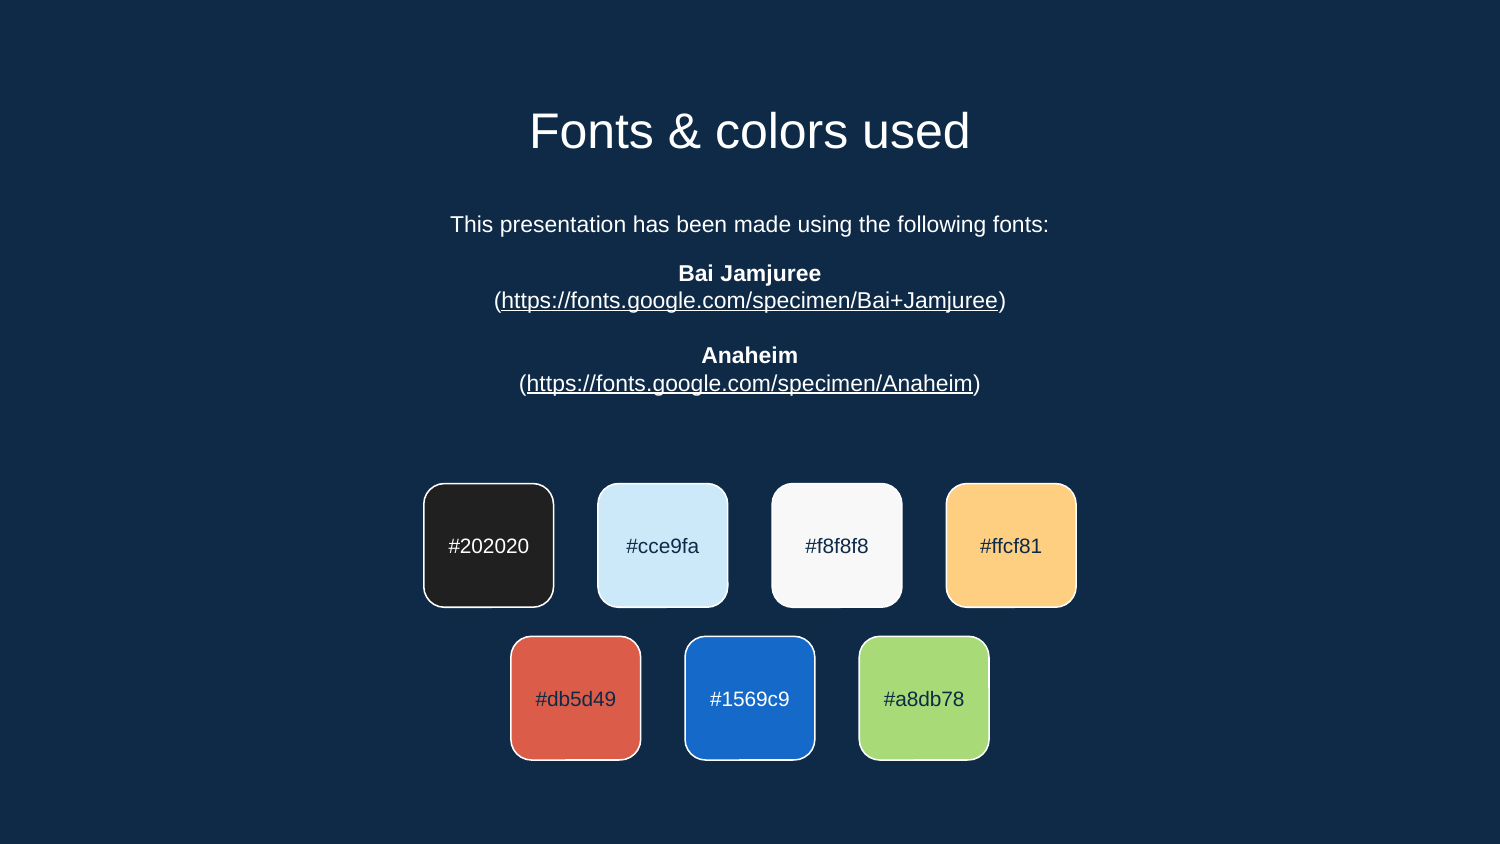

# Fonts & colors used
This presentation has been made using the following fonts:
Bai Jamjuree
(https://fonts.google.com/specimen/Bai+Jamjuree)

Anaheim
(https://fonts.google.com/specimen/Anaheim)

#202020
#cce9fa
#f8f8f8
#ffcf81

#db5d49
#1569c9
#a8db78